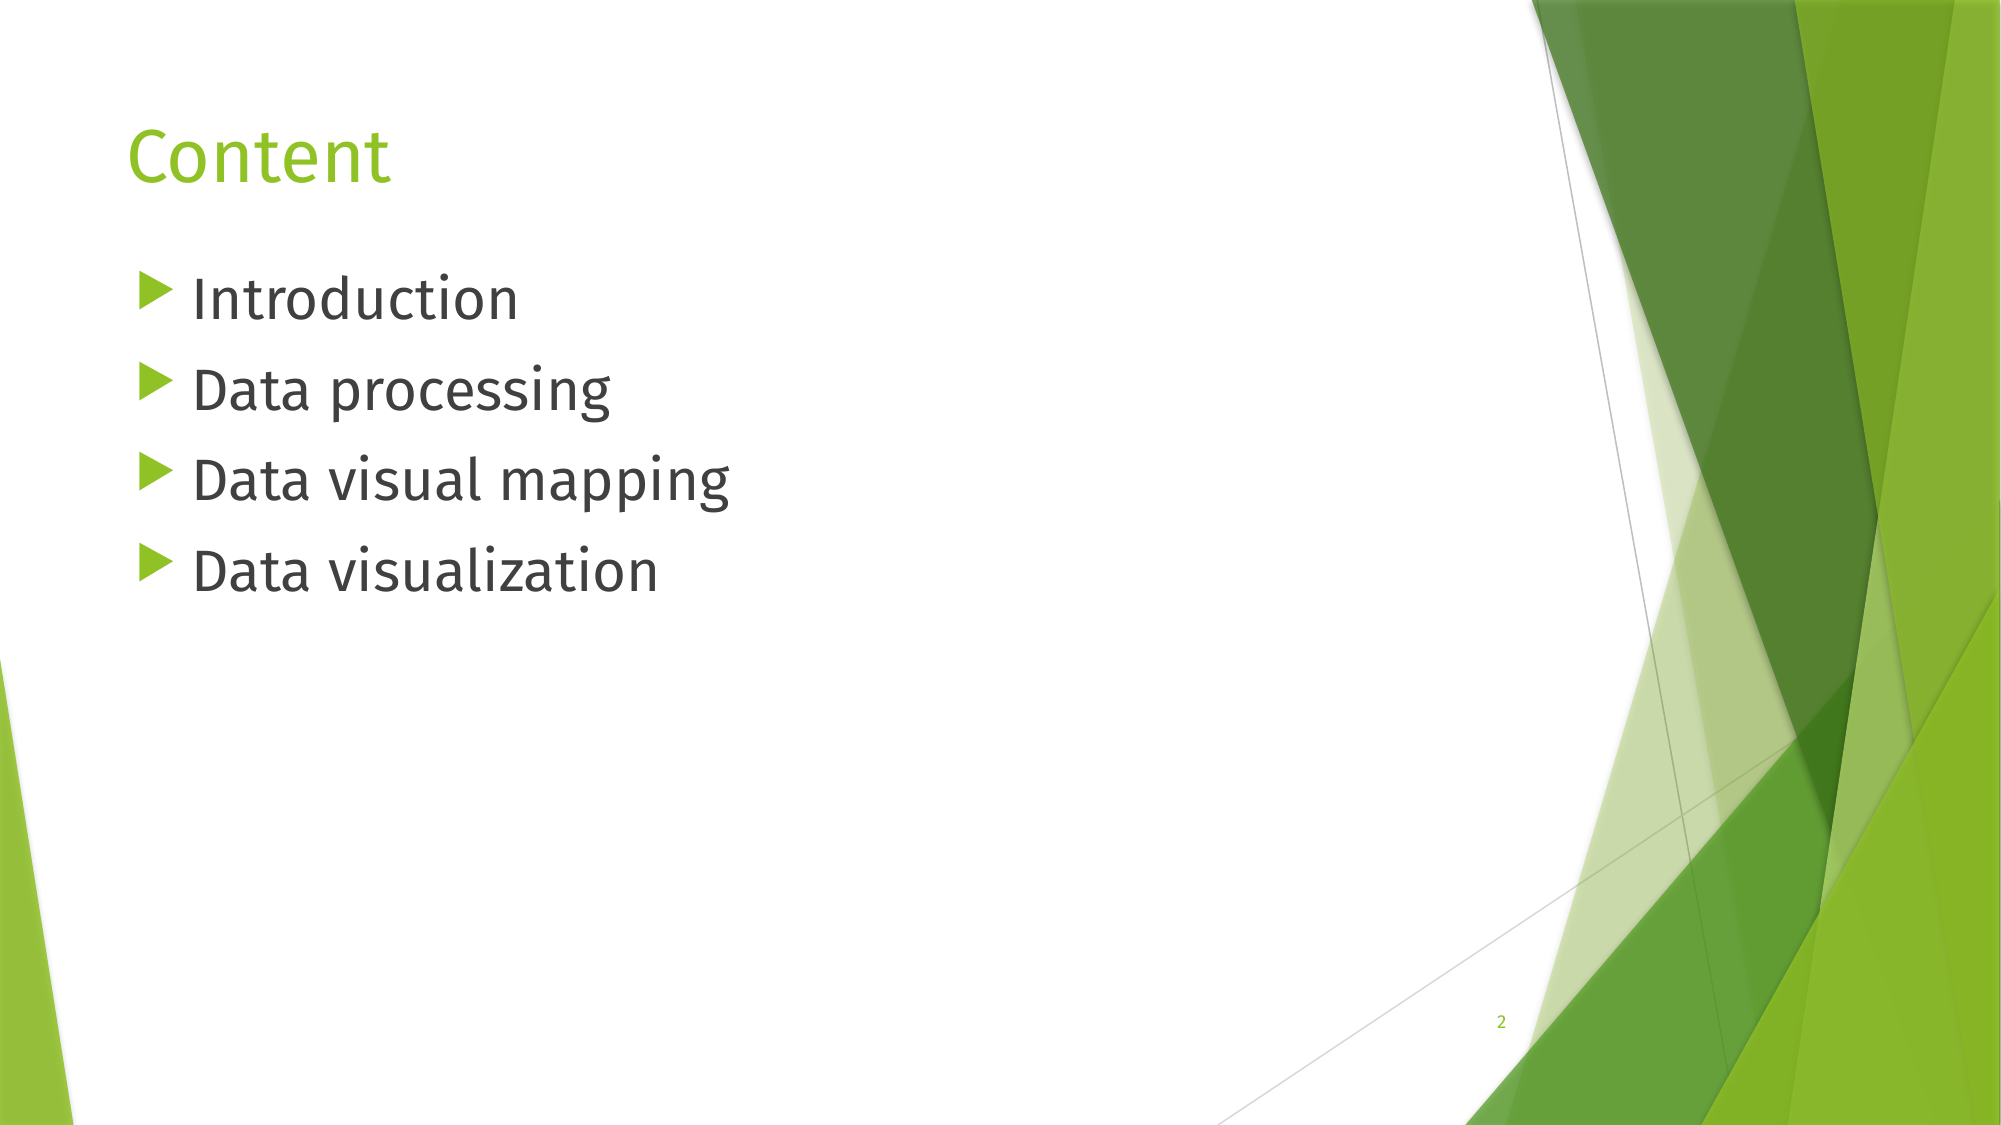

# Content
Introduction
Data processing
Data visual mapping
Data visualization
2